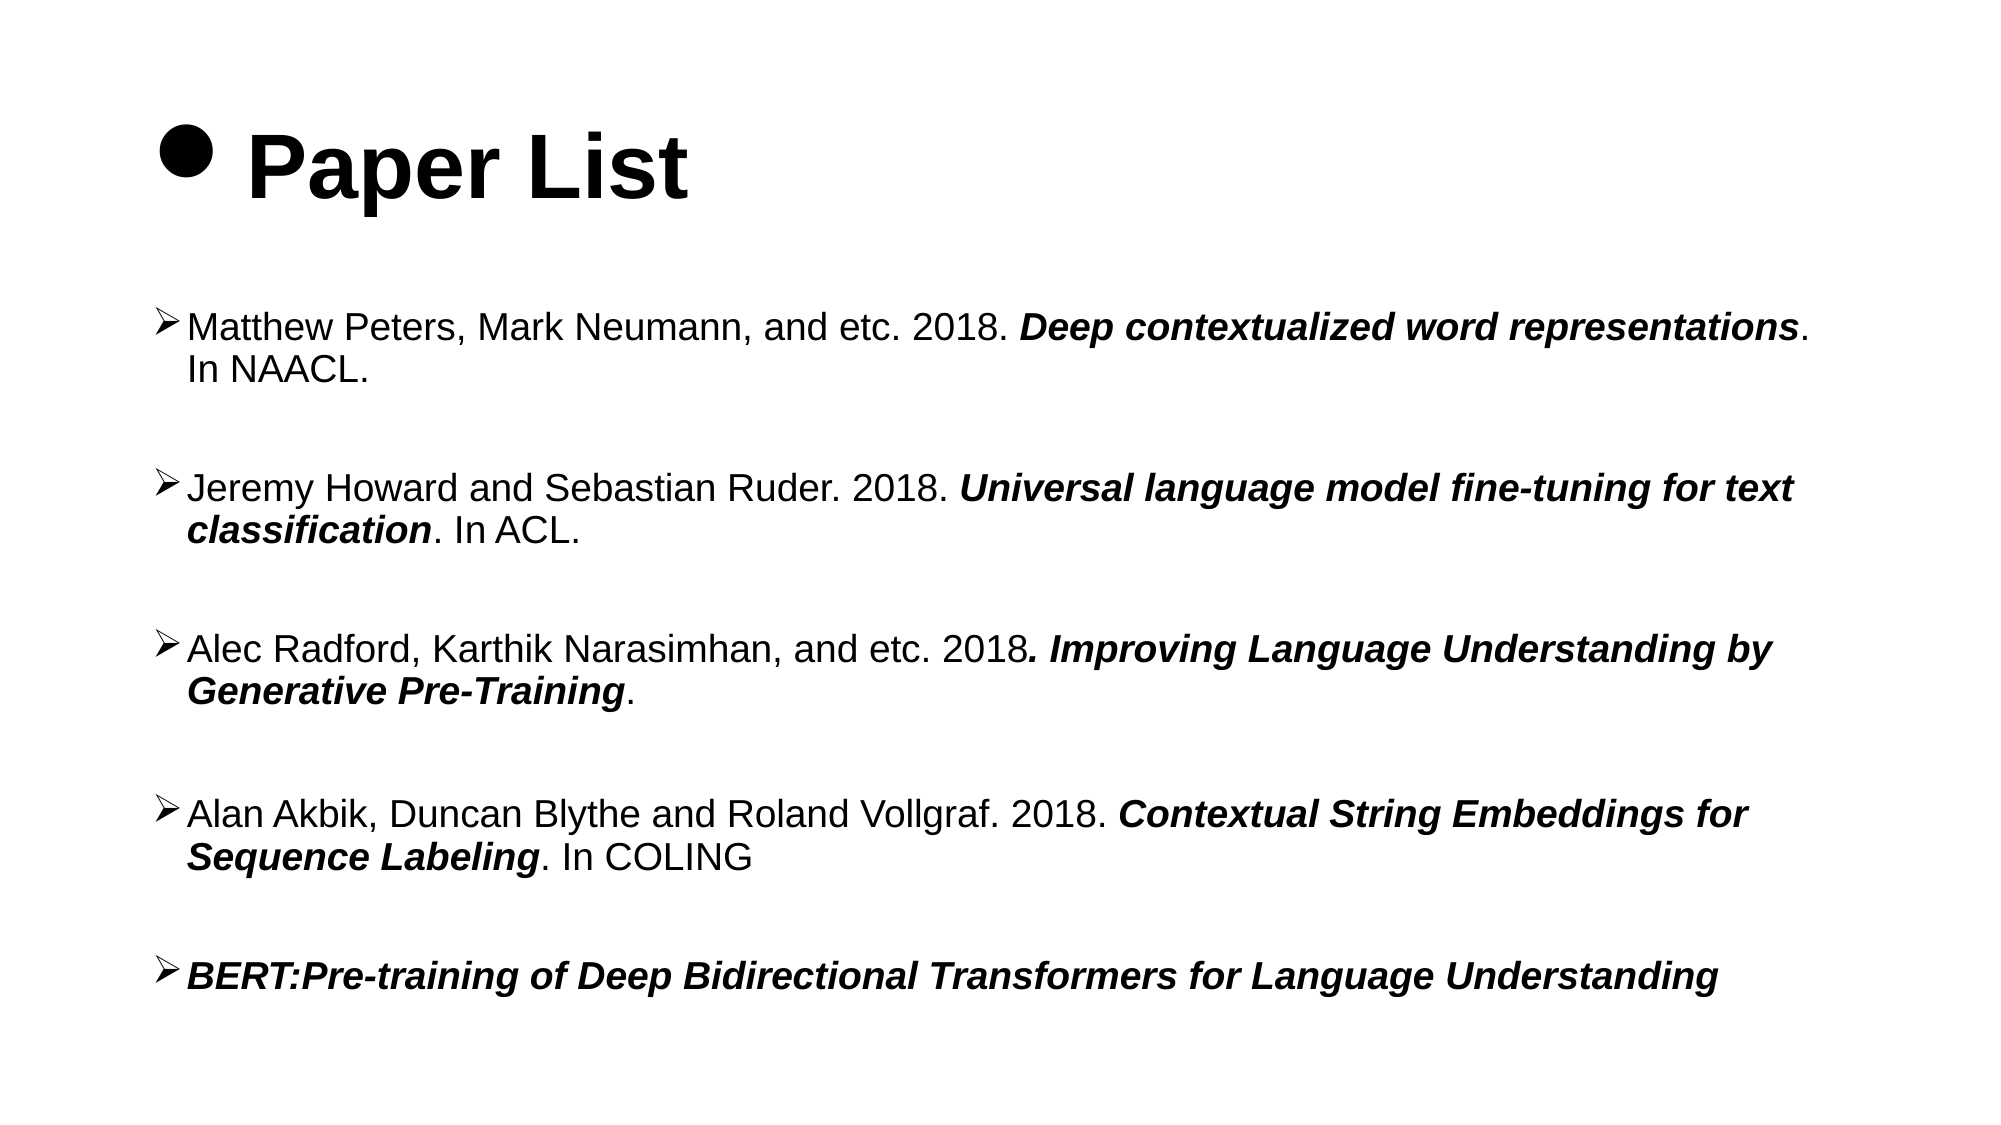

# Paper List
Matthew Peters, Mark Neumann, and etc. 2018. Deep contextualized word representations. In NAACL.

Jeremy Howard and Sebastian Ruder. 2018. Universal language model fine-tuning for text classification. In ACL.

Alec Radford, Karthik Narasimhan, and etc. 2018. Improving Language Understanding by Generative Pre-Training.

Alan Akbik, Duncan Blythe and Roland Vollgraf. 2018. Contextual String Embeddings for Sequence Labeling. In COLING

BERT:Pre-training of Deep Bidirectional Transformers for Language Understanding